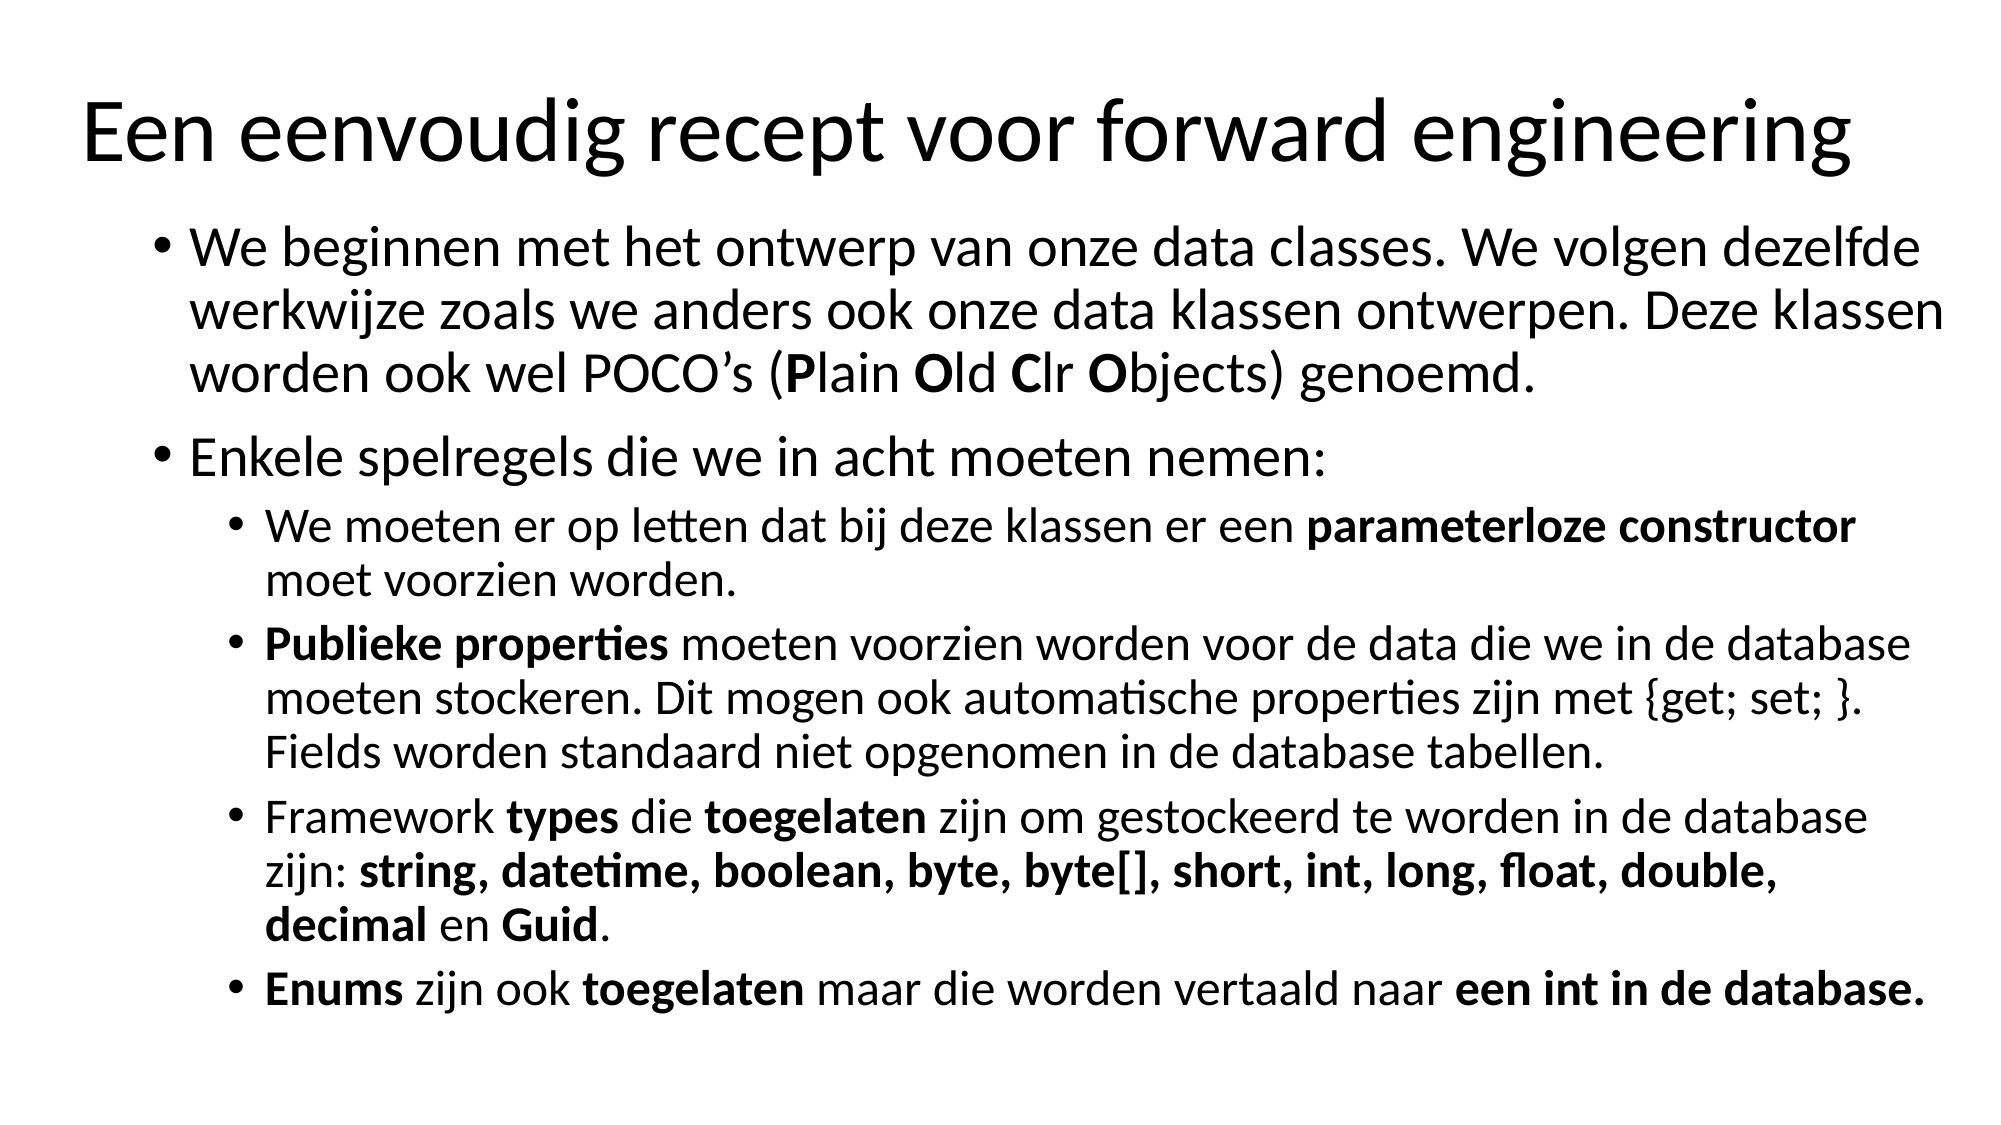

# Een eenvoudig recept voor forward engineering
We beginnen met het ontwerp van onze data classes. We volgen dezelfde werkwijze zoals we anders ook onze data klassen ontwerpen. Deze klassen worden ook wel POCO’s (Plain Old Clr Objects) genoemd.
Enkele spelregels die we in acht moeten nemen:
We moeten er op letten dat bij deze klassen er een parameterloze constructor moet voorzien worden.
Publieke properties moeten voorzien worden voor de data die we in de database moeten stockeren. Dit mogen ook automatische properties zijn met {get; set; }. Fields worden standaard niet opgenomen in de database tabellen.
Framework types die toegelaten zijn om gestockeerd te worden in de database zijn: string, datetime, boolean, byte, byte[], short, int, long, float, double, decimal en Guid.
Enums zijn ook toegelaten maar die worden vertaald naar een int in de database.